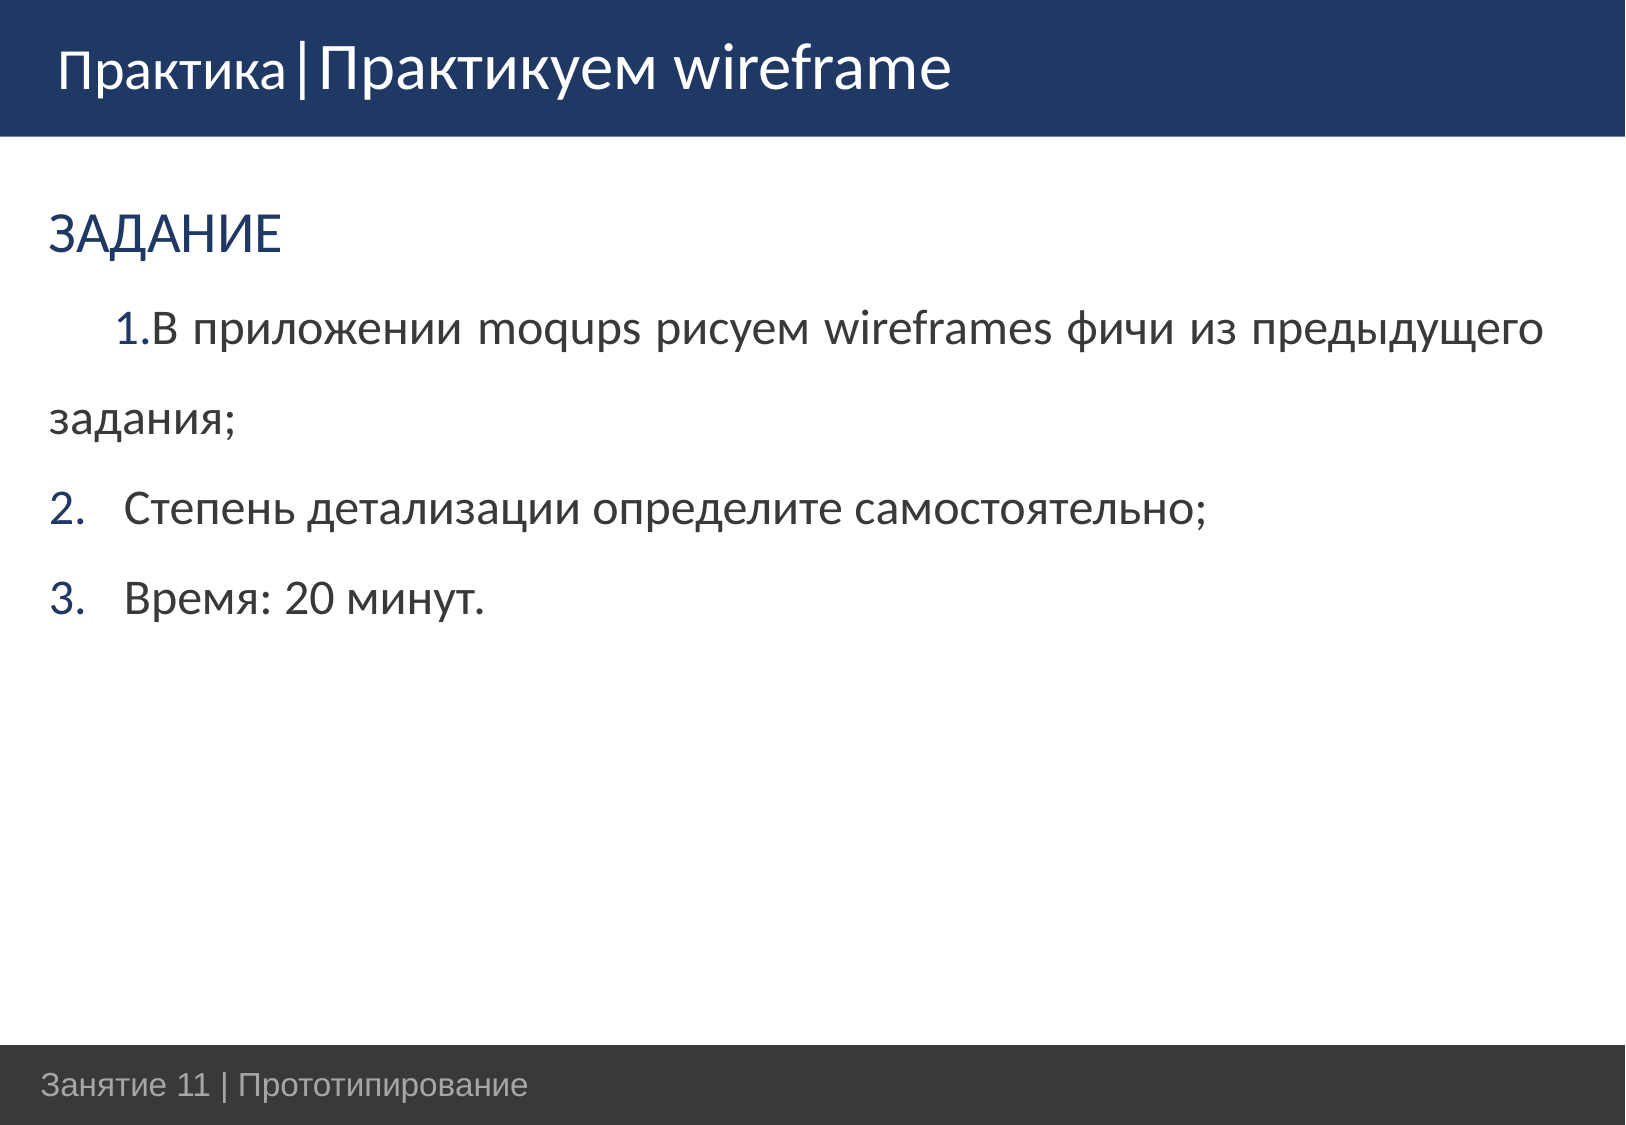

Практика|Практикуем wireframe
ЗАДАНИЕ
В приложении moqups рисуем wireframes фичи из предыдущего задания;
Степень детализации определите самостоятельно;
Время: 20 минут.
40

Занятие 11 | Прототипирование